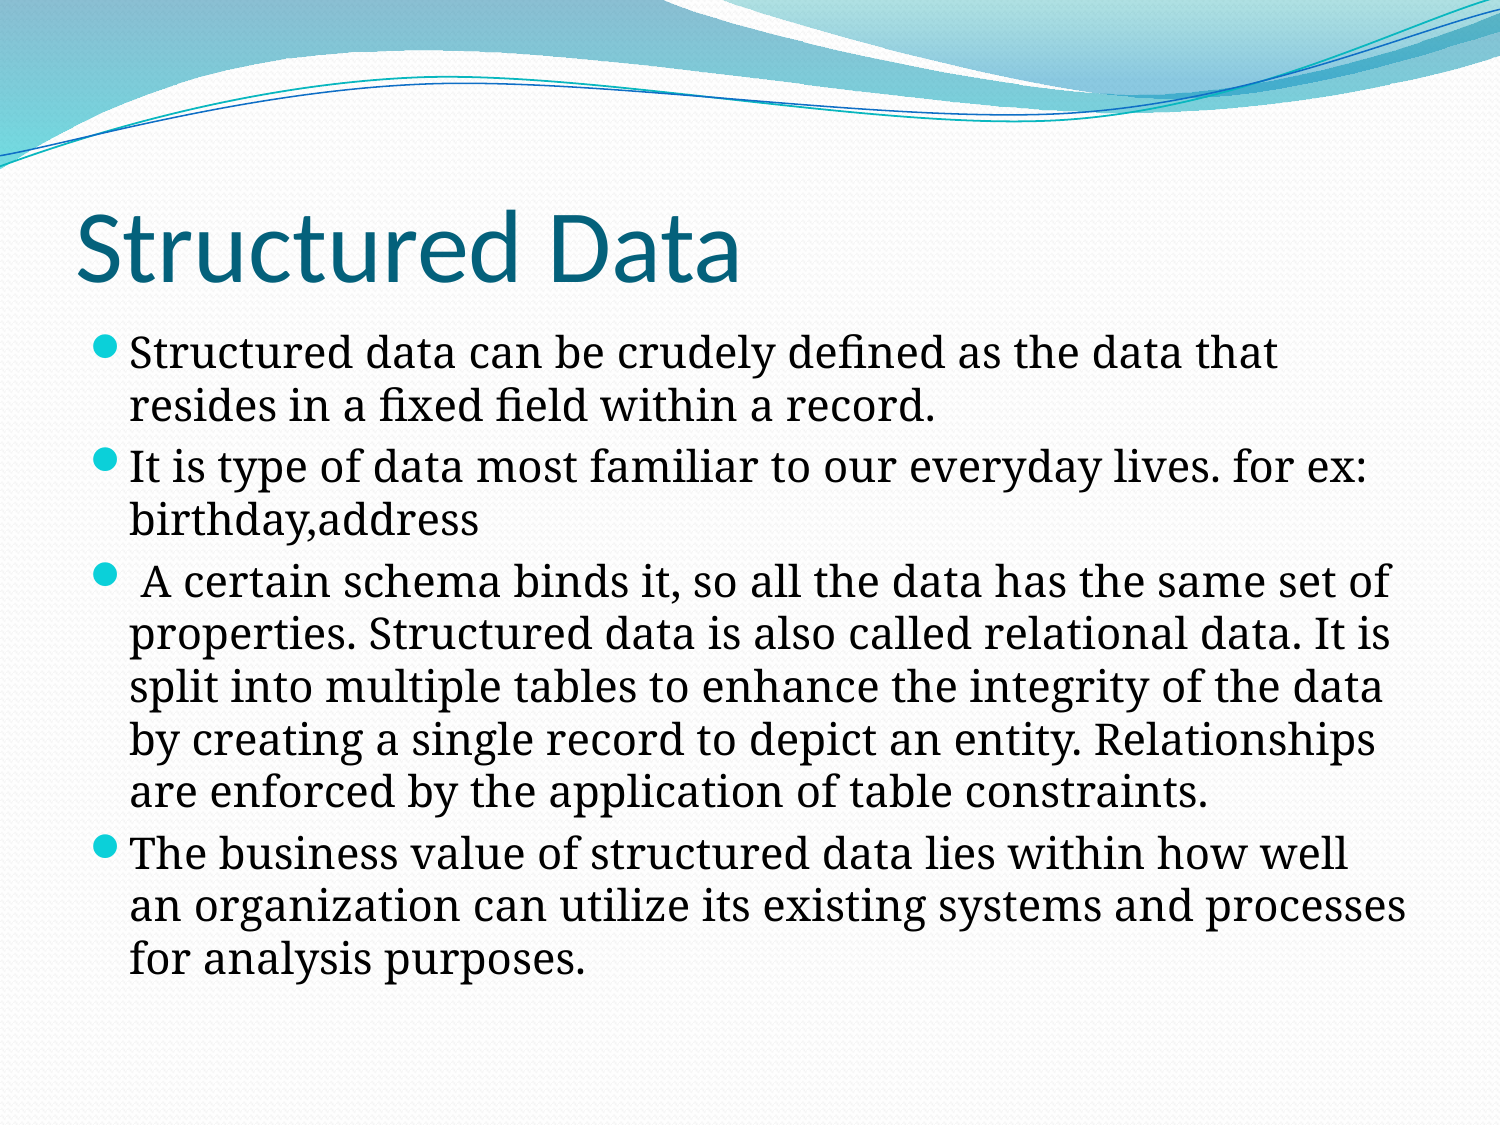

# Structured Data
Structured data can be crudely defined as the data that resides in a fixed field within a record.
It is type of data most familiar to our everyday lives. for ex: birthday,address
 A certain schema binds it, so all the data has the same set of properties. Structured data is also called relational data. It is split into multiple tables to enhance the integrity of the data by creating a single record to depict an entity. Relationships are enforced by the application of table constraints.
The business value of structured data lies within how well an organization can utilize its existing systems and processes for analysis purposes.